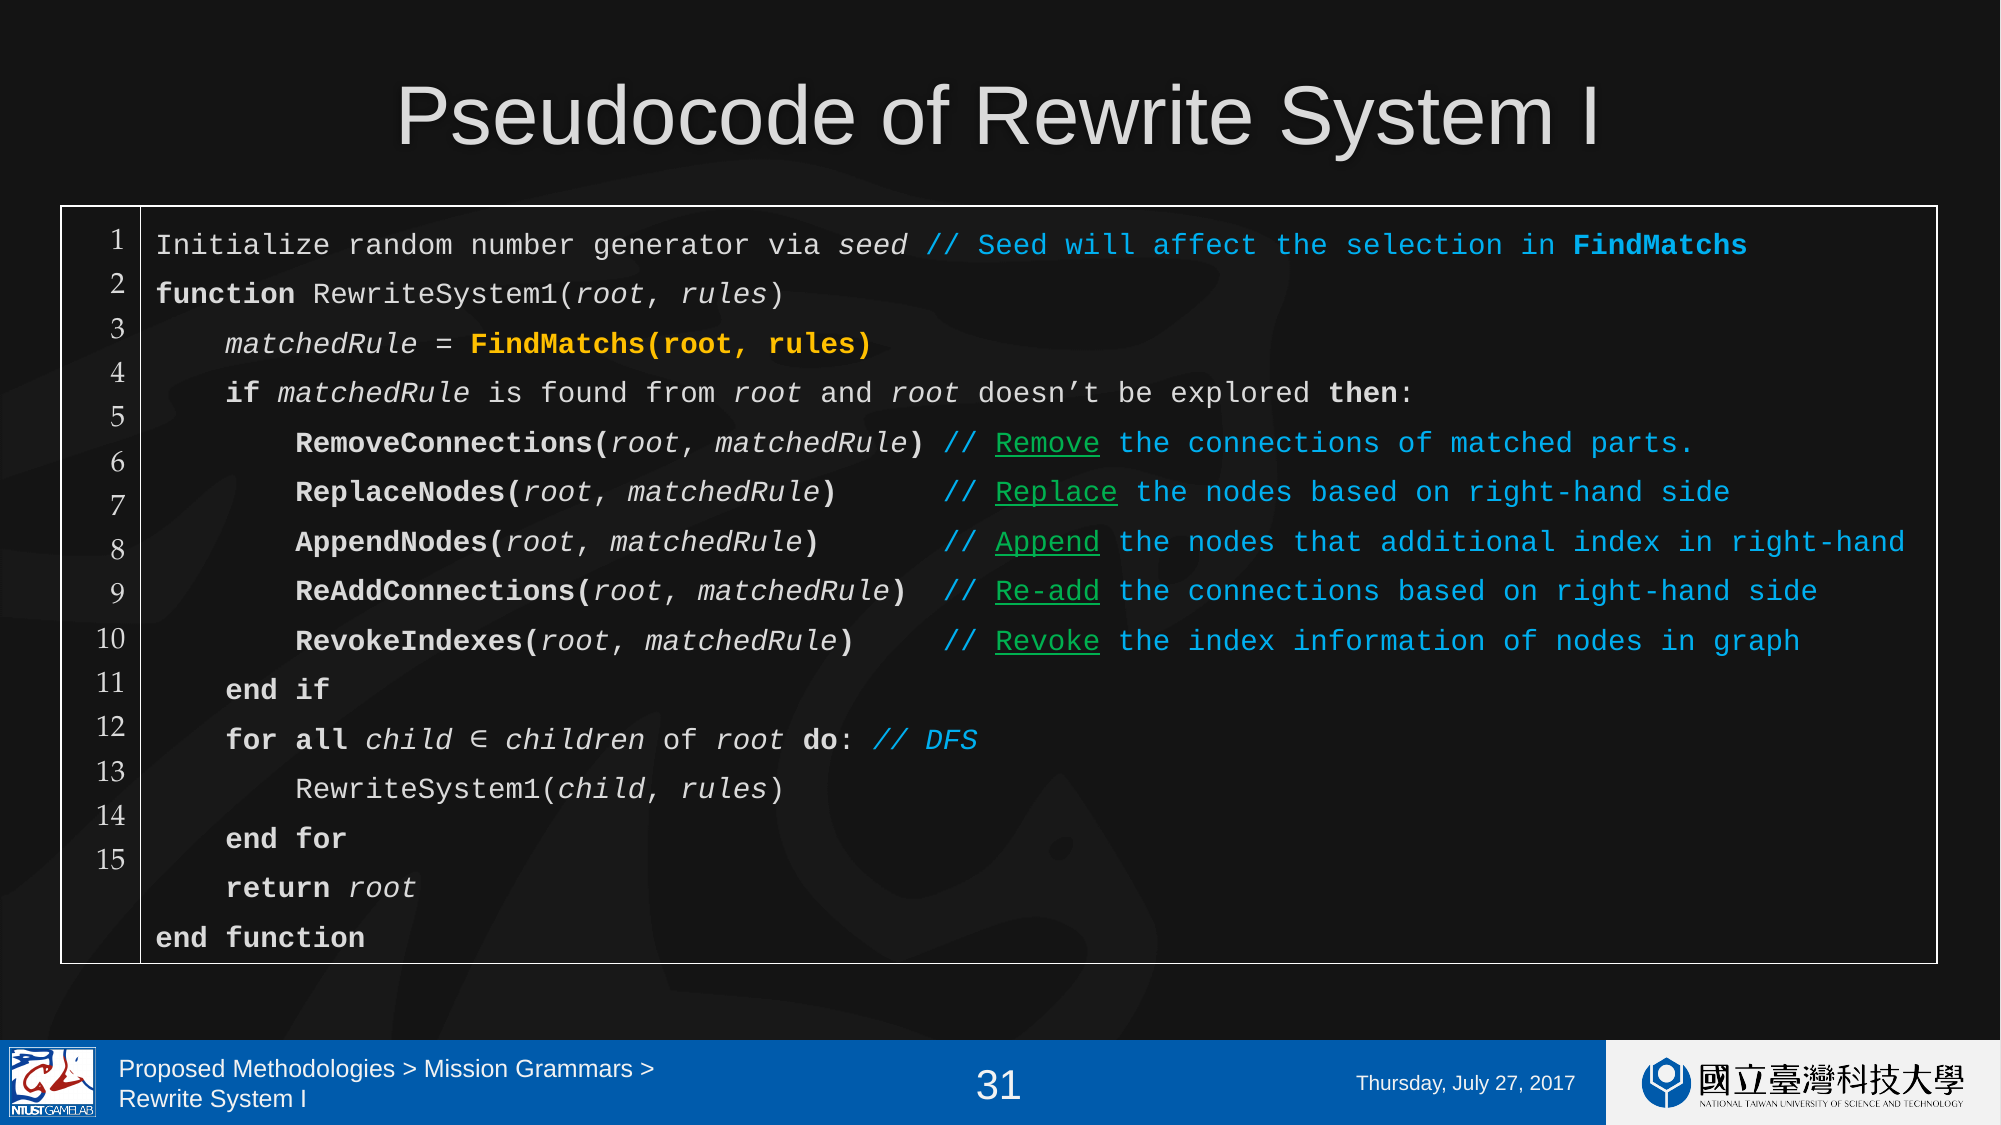

# Pseudocode of Rewrite System I
| 1 2 3 4 5 6 7 8 9 10 11 12 13 14 15 | Initialize random number generator via seed // Seed will affect the selection in FindMatchs function RewriteSystem1(root, rules) matchedRule = FindMatchs(root, rules) if matchedRule is found from root and root doesn’t be explored then: RemoveConnections(root, matchedRule) // Remove the connections of matched parts. ReplaceNodes(root, matchedRule) // Replace the nodes based on right-hand side AppendNodes(root, matchedRule) // Append the nodes that additional index in right-hand ReAddConnections(root, matchedRule) // Re-add the connections based on right-hand side RevokeIndexes(root, matchedRule) // Revoke the index information of nodes in graph end if for all child ∈ children of root do: // DFS RewriteSystem1(child, rules) end for return root end function |
| --- | --- |
Proposed Methodologies > Mission Grammars >
Rewrite System I
Thursday, July 27, 2017
31